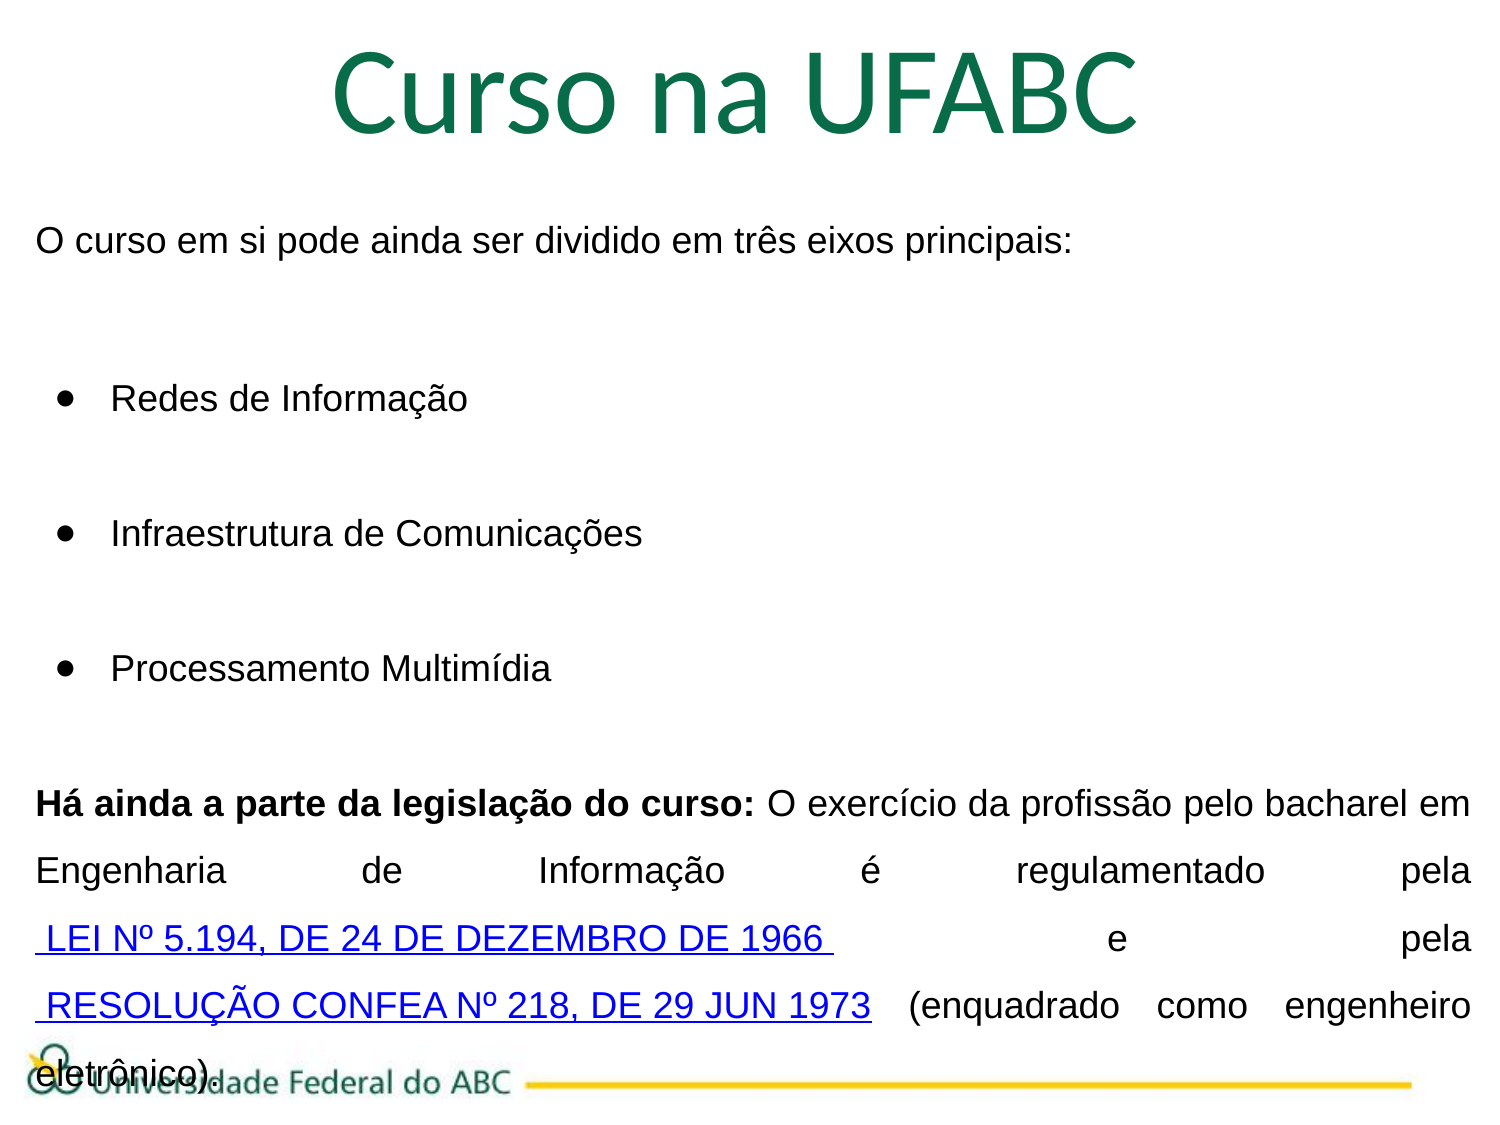

# Curso na UFABC
O curso em si pode ainda ser dividido em três eixos principais:

Redes de Informação

Infraestrutura de Comunicações

Processamento Multimídia

Há ainda a parte da legislação do curso: O exercício da profissão pelo bacharel em Engenharia de Informação é regulamentado pela LEI Nº 5.194, DE 24 DE DEZEMBRO DE 1966  e pela RESOLUÇÃO CONFEA Nº 218, DE 29 JUN 1973 (enquadrado como engenheiro eletrônico).